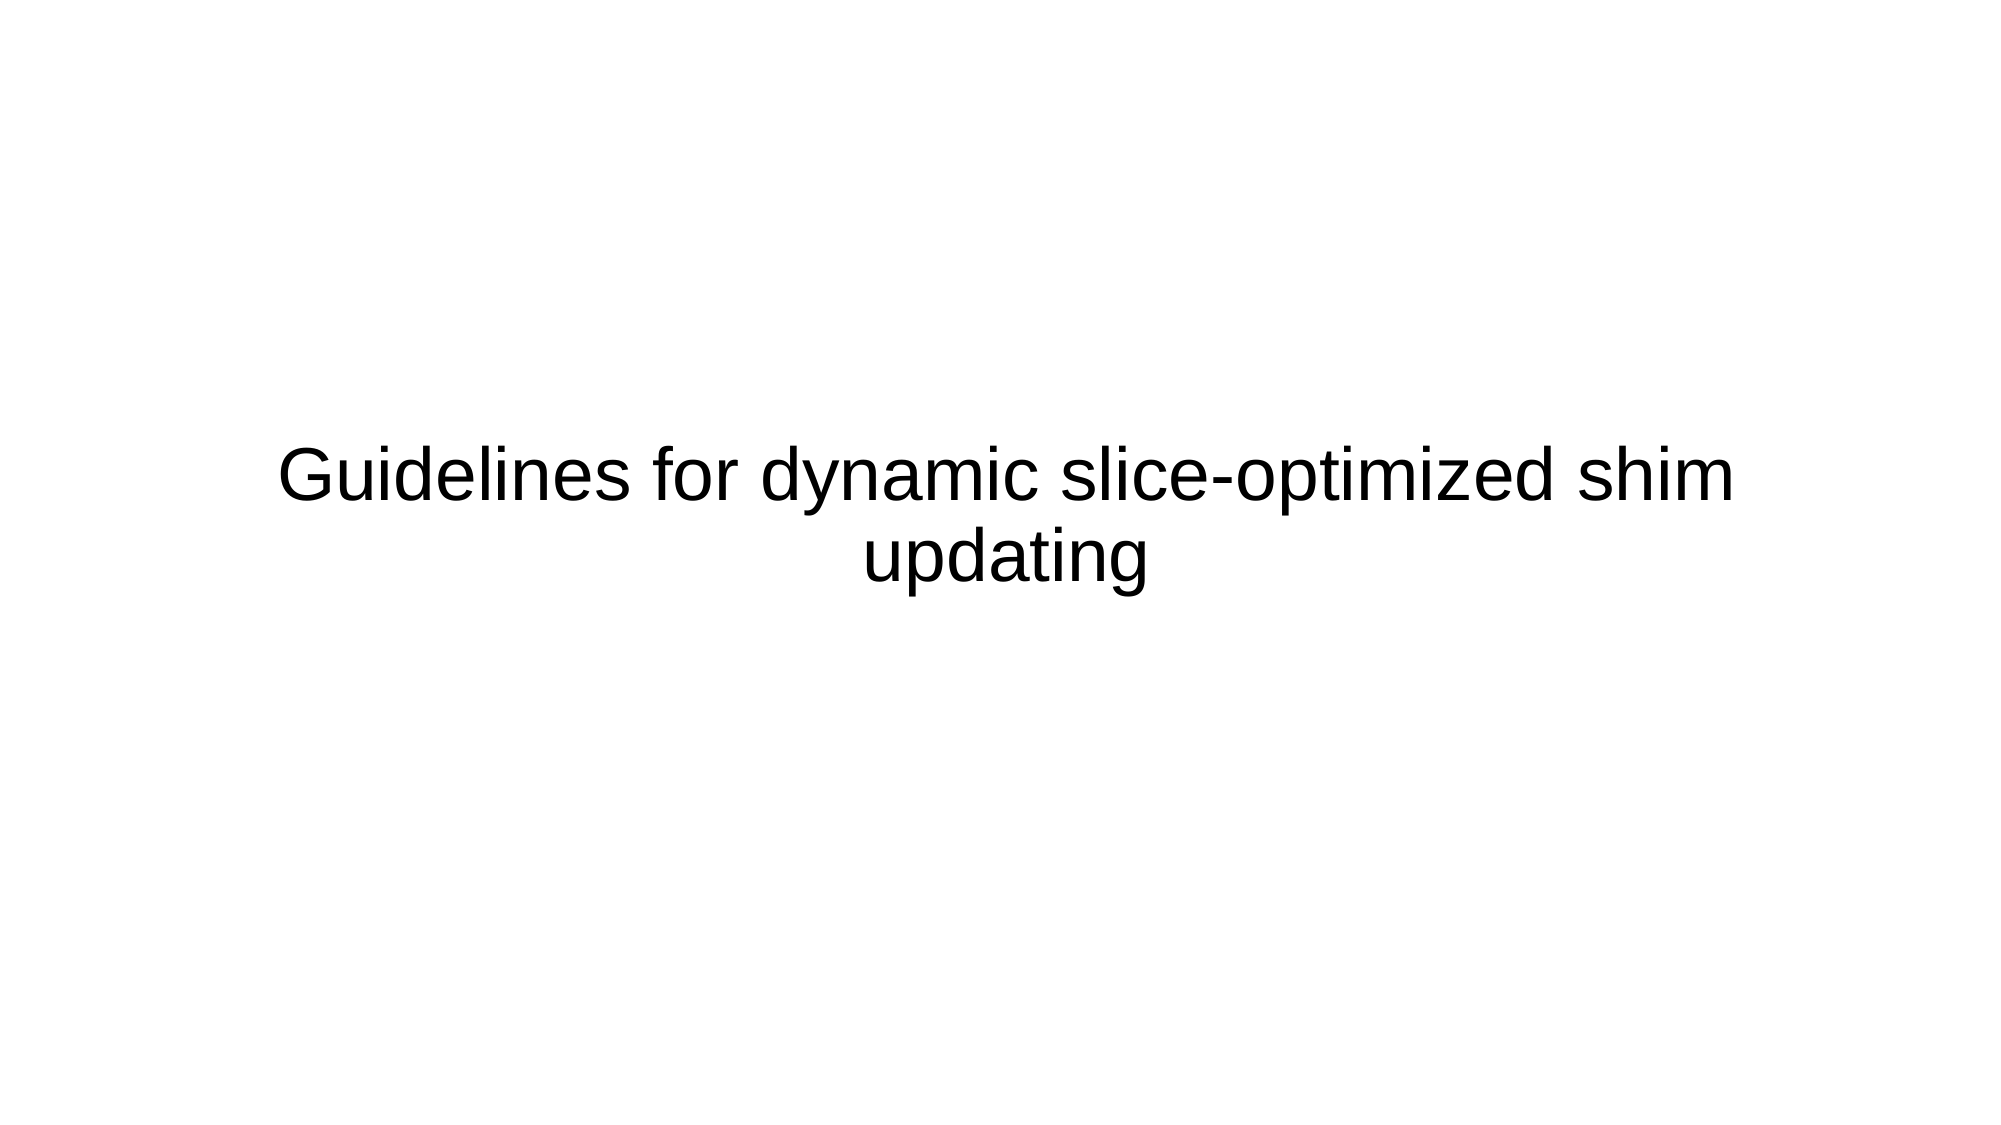

# Guidelines for dynamic slice-optimized shim updating